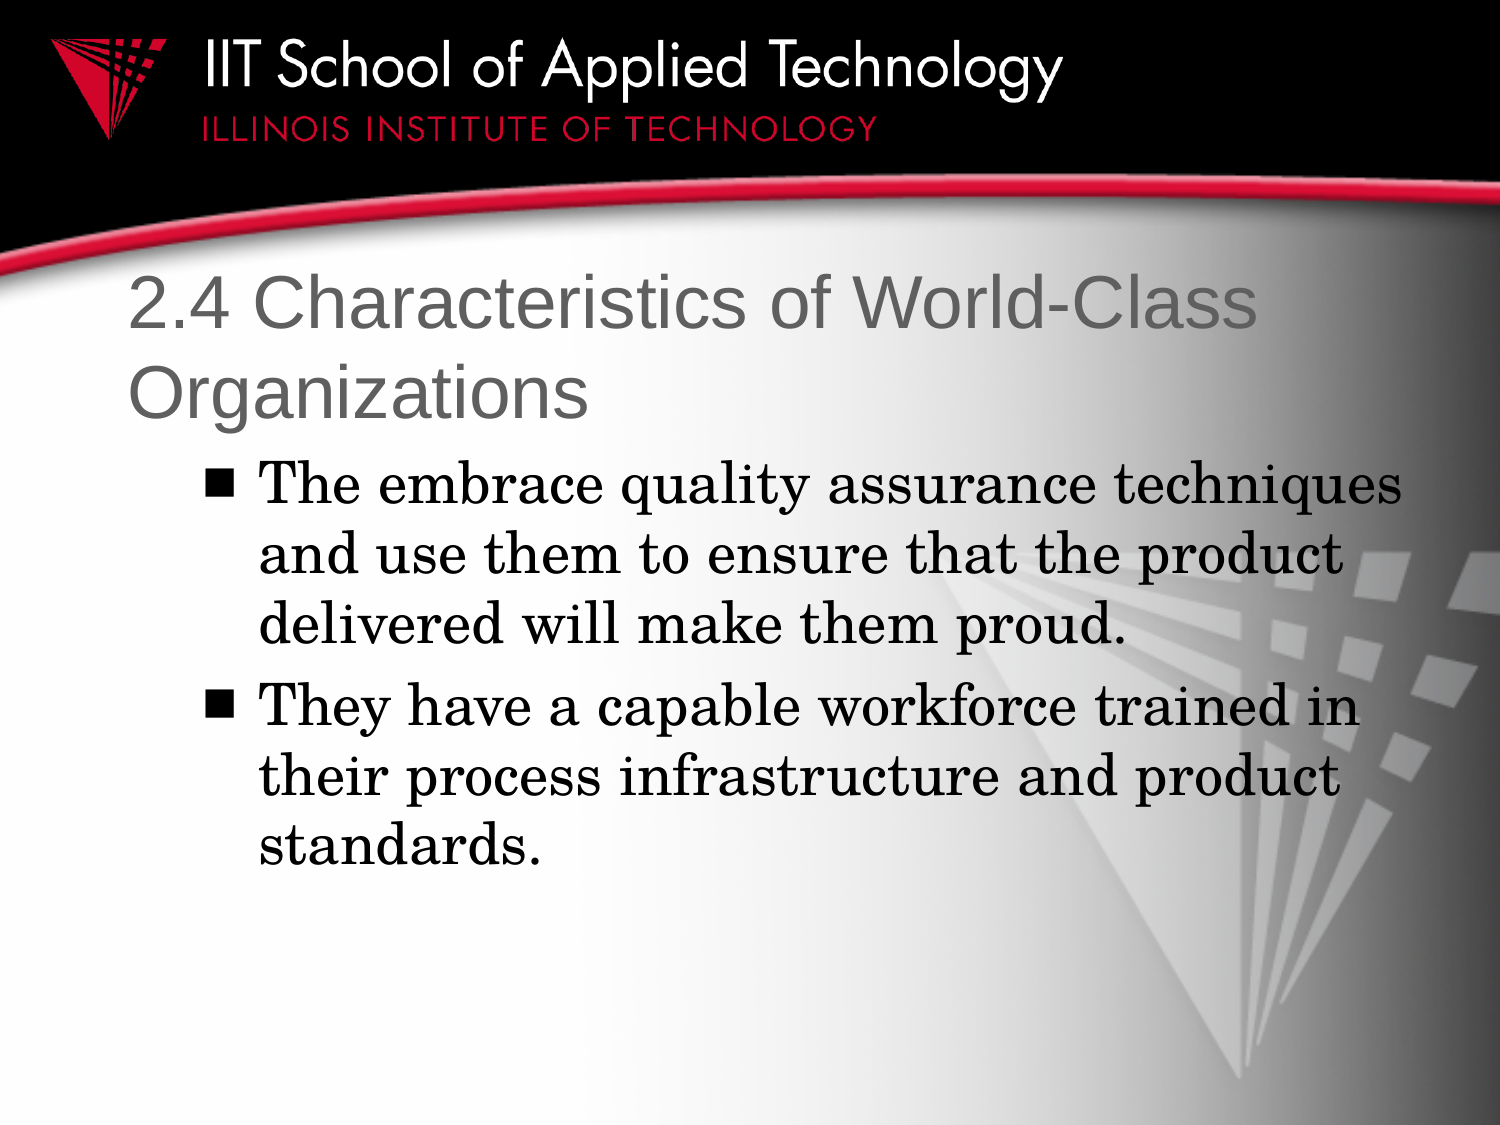

# 2.4 Characteristics of World-Class Organizations
The embrace quality assurance techniques and use them to ensure that the product delivered will make them proud.
They have a capable workforce trained in their process infrastructure and product standards.